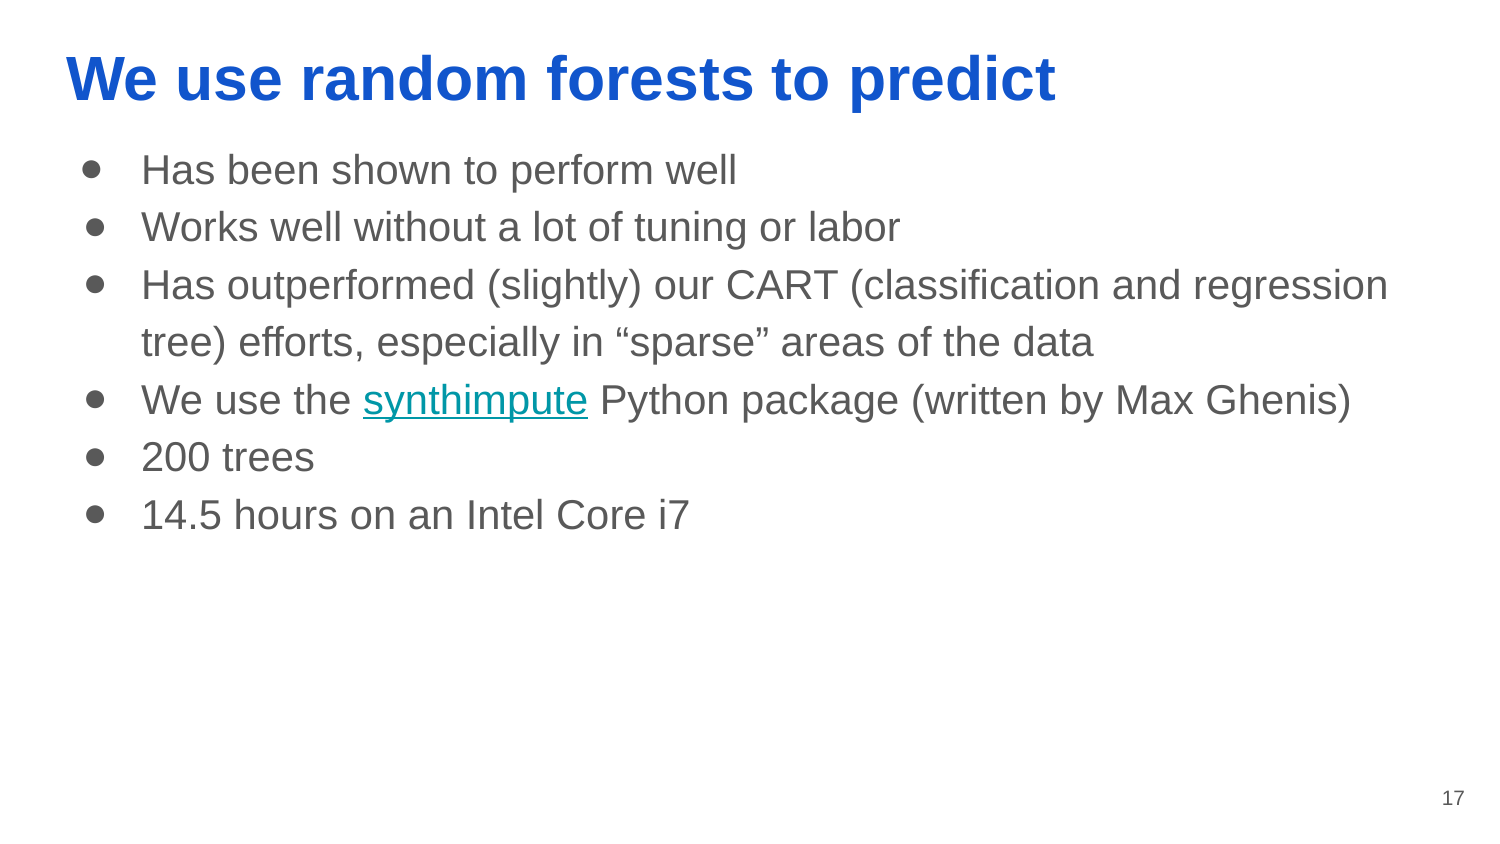

# We use random forests to predict
Has been shown to perform well
Works well without a lot of tuning or labor
Has outperformed (slightly) our CART (classification and regression tree) efforts, especially in “sparse” areas of the data
We use the synthimpute Python package (written by Max Ghenis)
200 trees
14.5 hours on an Intel Core i7
17